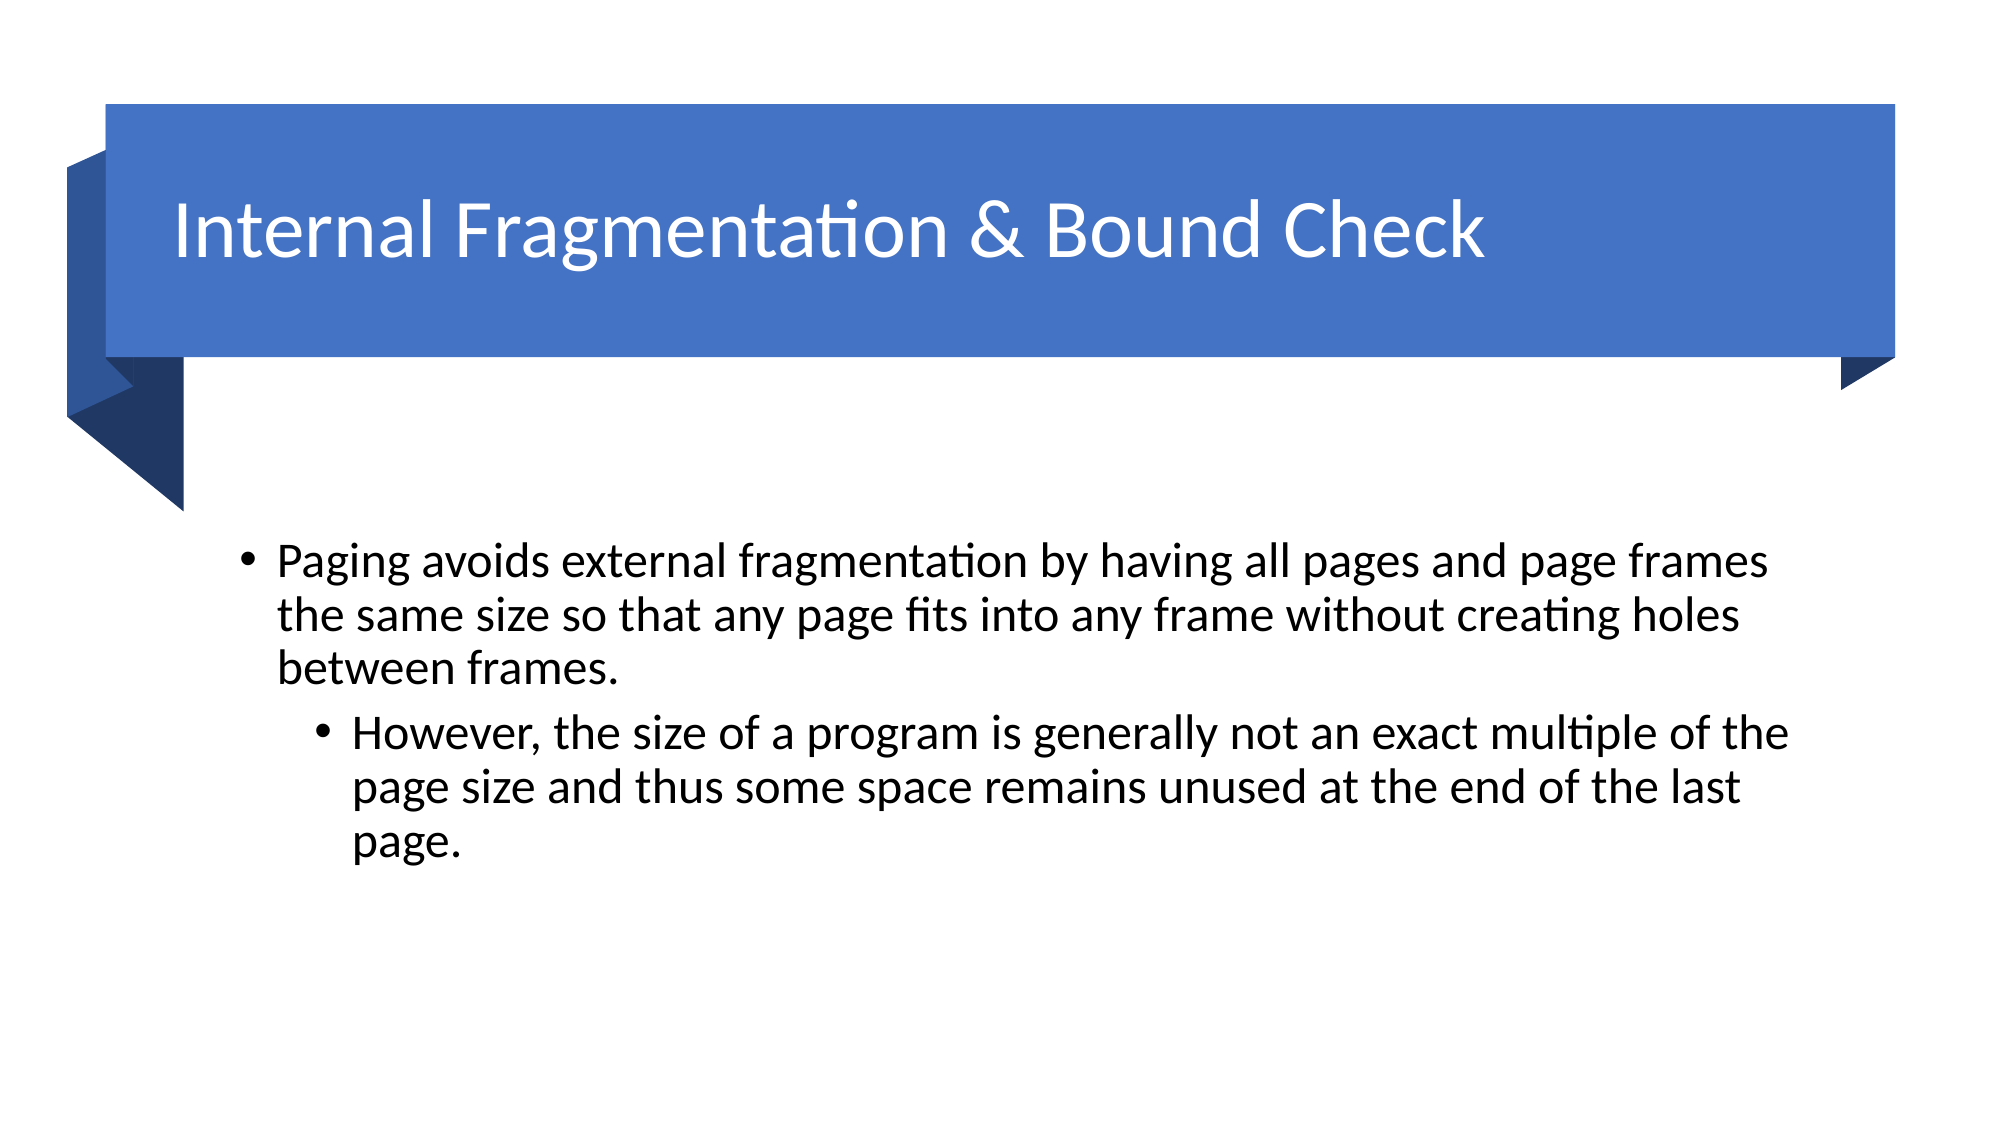

# Internal Fragmentation & Bound Check

Paging avoids external fragmentation by having all pages and page frames the same size so that any page fits into any frame without creating holes between frames.
However, the size of a program is generally not an exact multiple of the page size and thus some space remains unused at the end of the last page.